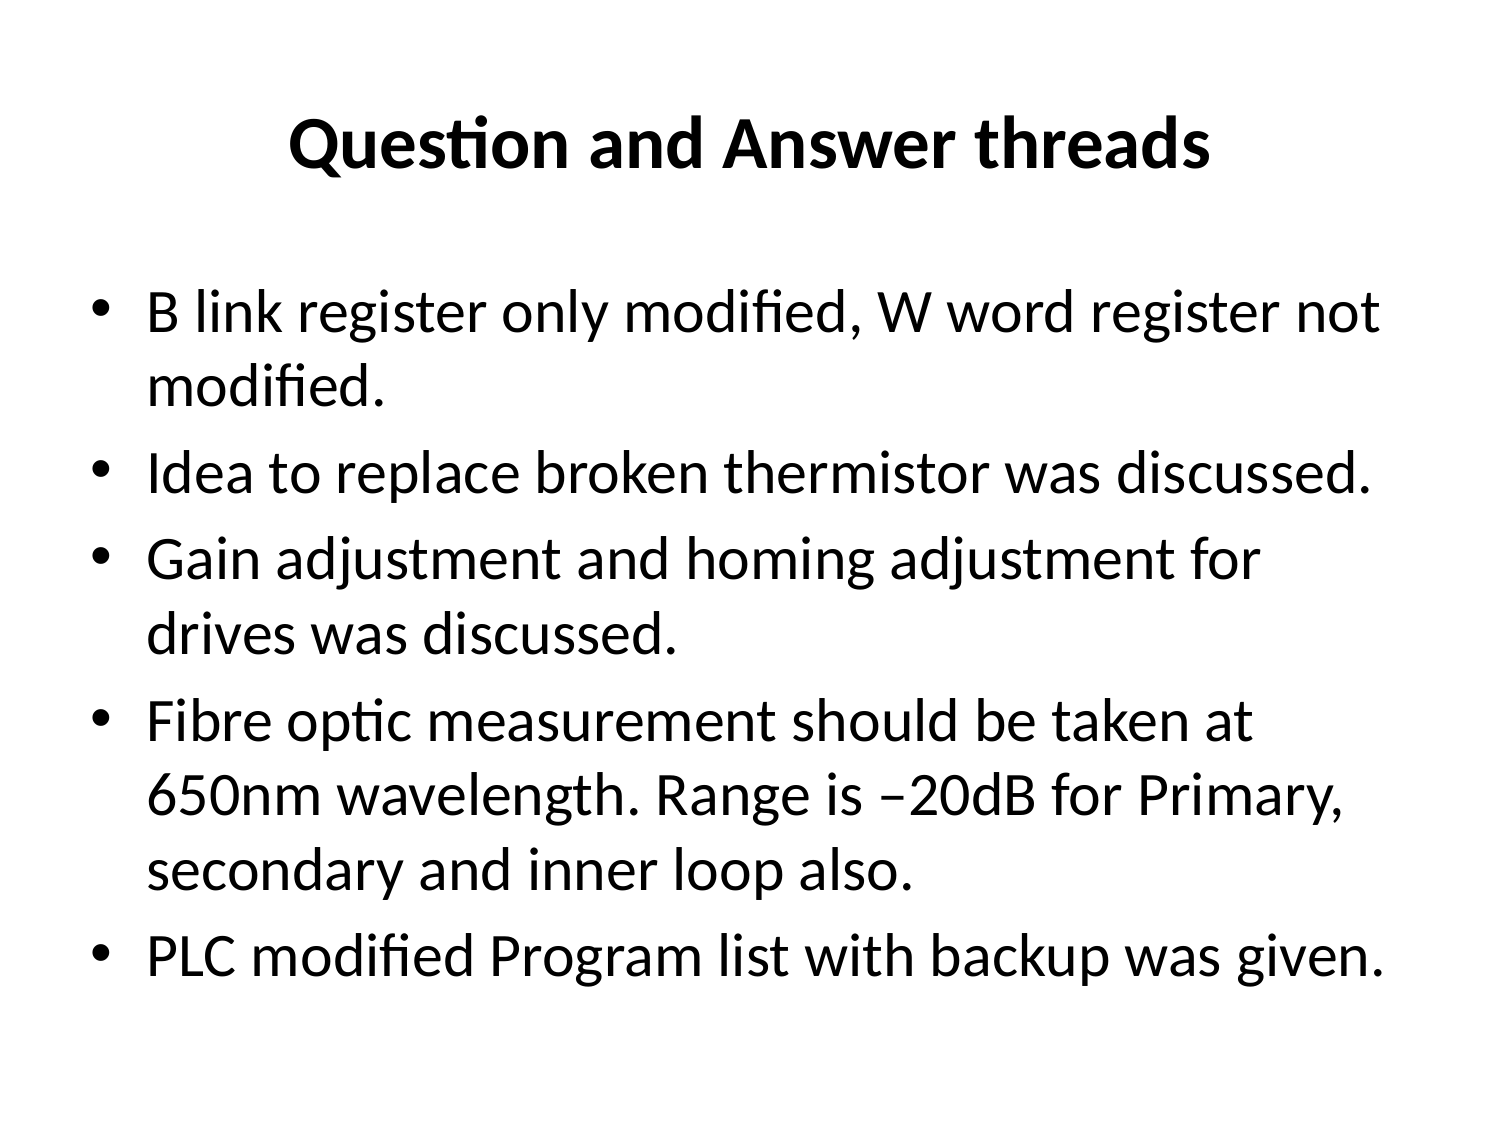

# Question and Answer threads
B link register only modified, W word register not modified.
Idea to replace broken thermistor was discussed.
Gain adjustment and homing adjustment for drives was discussed.
Fibre optic measurement should be taken at 650nm wavelength. Range is –20dB for Primary, secondary and inner loop also.
PLC modified Program list with backup was given.